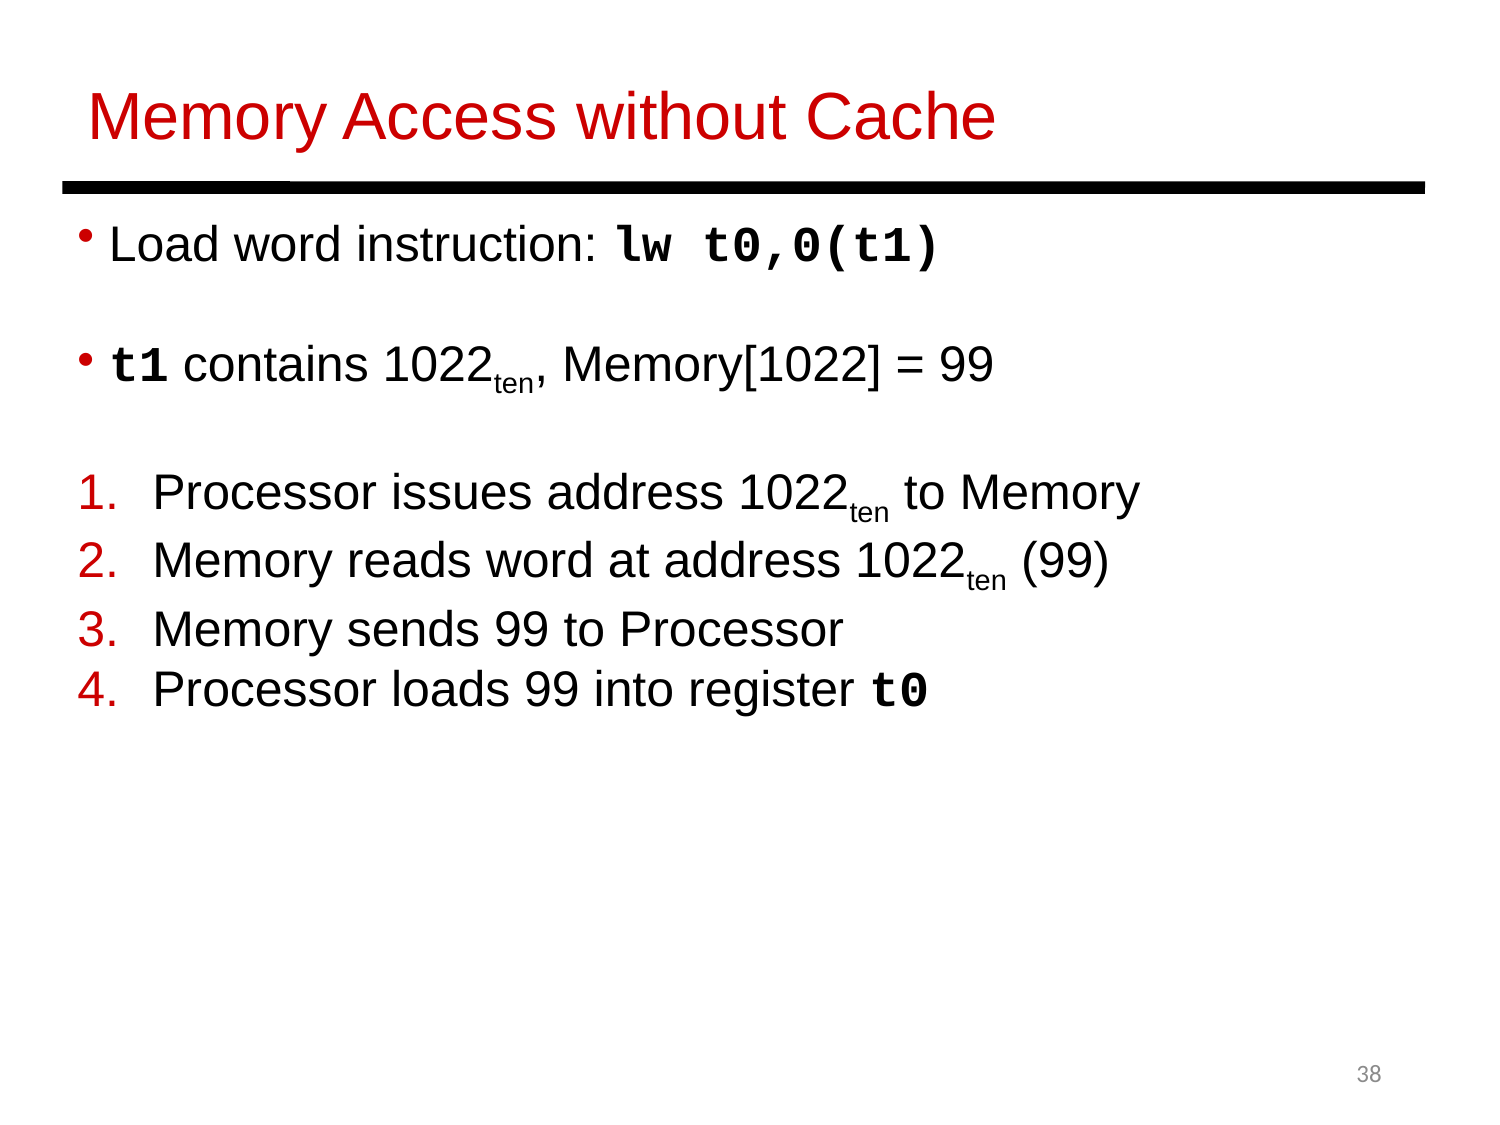

Memory Access without Cache

 Load word instruction: lw t0,0(t1)

 t1 contains 1022ten, Memory[1022] = 99

Processor issues address 1022ten to Memory
Memory reads word at address 1022ten (99)
Memory sends 99 to Processor
Processor loads 99 into register t0
38